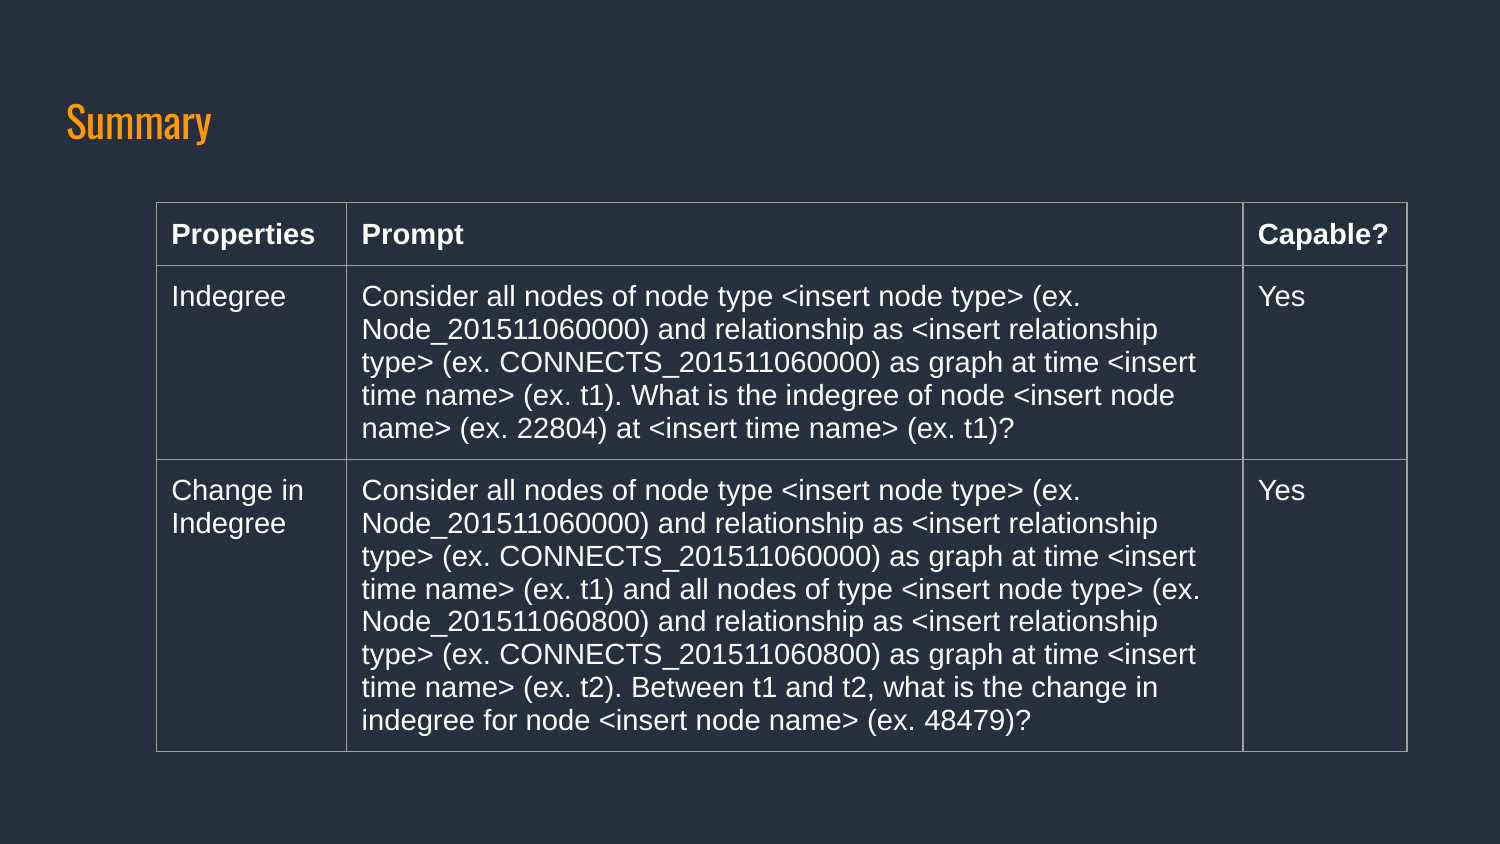

# Summary
| Properties | Prompt | Capable? |
| --- | --- | --- |
| Indegree | Consider all nodes of node type <insert node type> (ex. Node\_201511060000) and relationship as <insert relationship type> (ex. CONNECTS\_201511060000) as graph at time <insert time name> (ex. t1). What is the indegree of node <insert node name> (ex. 22804) at <insert time name> (ex. t1)? | Yes |
| Change in Indegree | Consider all nodes of node type <insert node type> (ex. Node\_201511060000) and relationship as <insert relationship type> (ex. CONNECTS\_201511060000) as graph at time <insert time name> (ex. t1) and all nodes of type <insert node type> (ex. Node\_201511060800) and relationship as <insert relationship type> (ex. CONNECTS\_201511060800) as graph at time <insert time name> (ex. t2). Between t1 and t2, what is the change in indegree for node <insert node name> (ex. 48479)? | Yes |